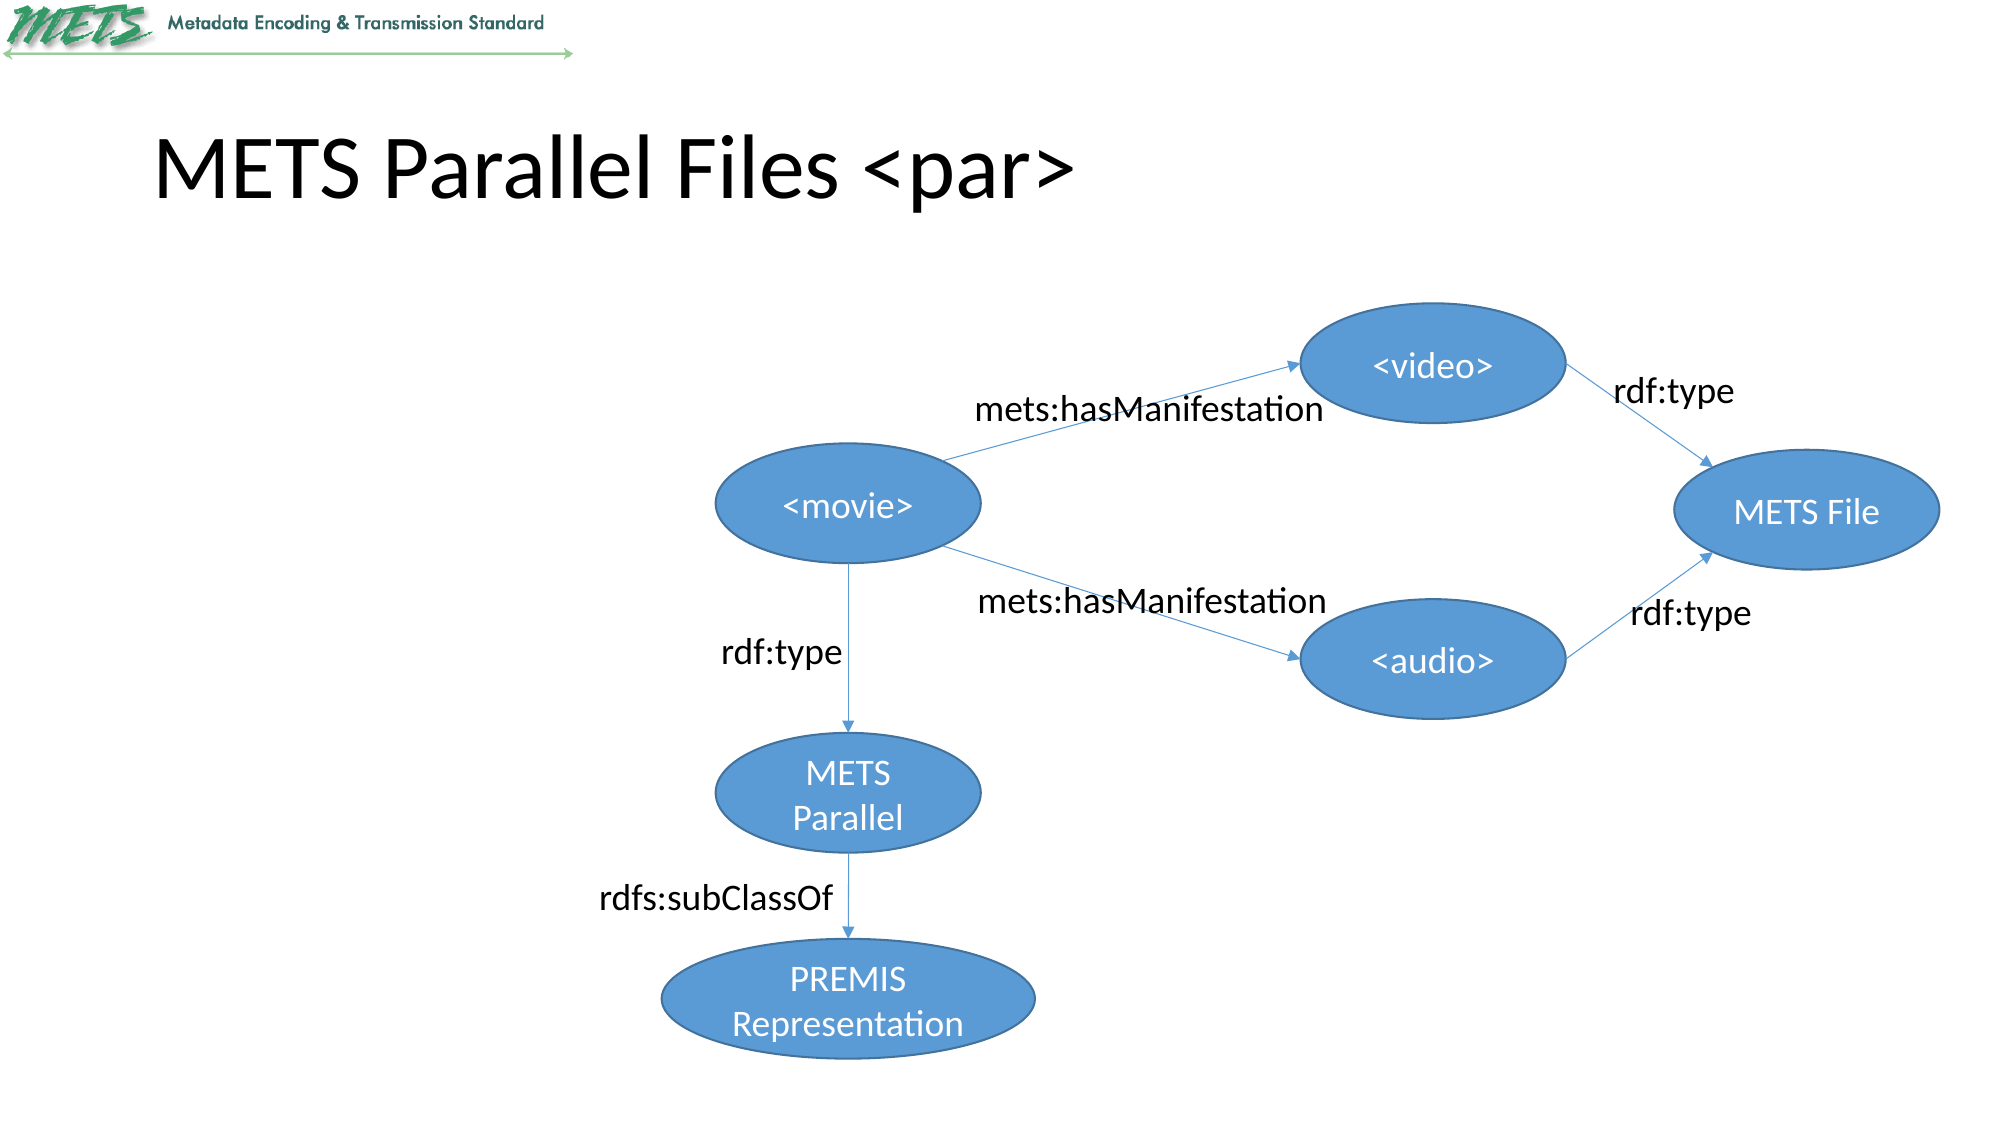

# METS Parallel Files <par>
<video>
rdf:type
mets:hasManifestation
<movie>
METS File
mets:hasManifestation
rdf:type
<audio>
rdf:type
METS Parallel
rdfs:subClassOf
PREMIS Representation